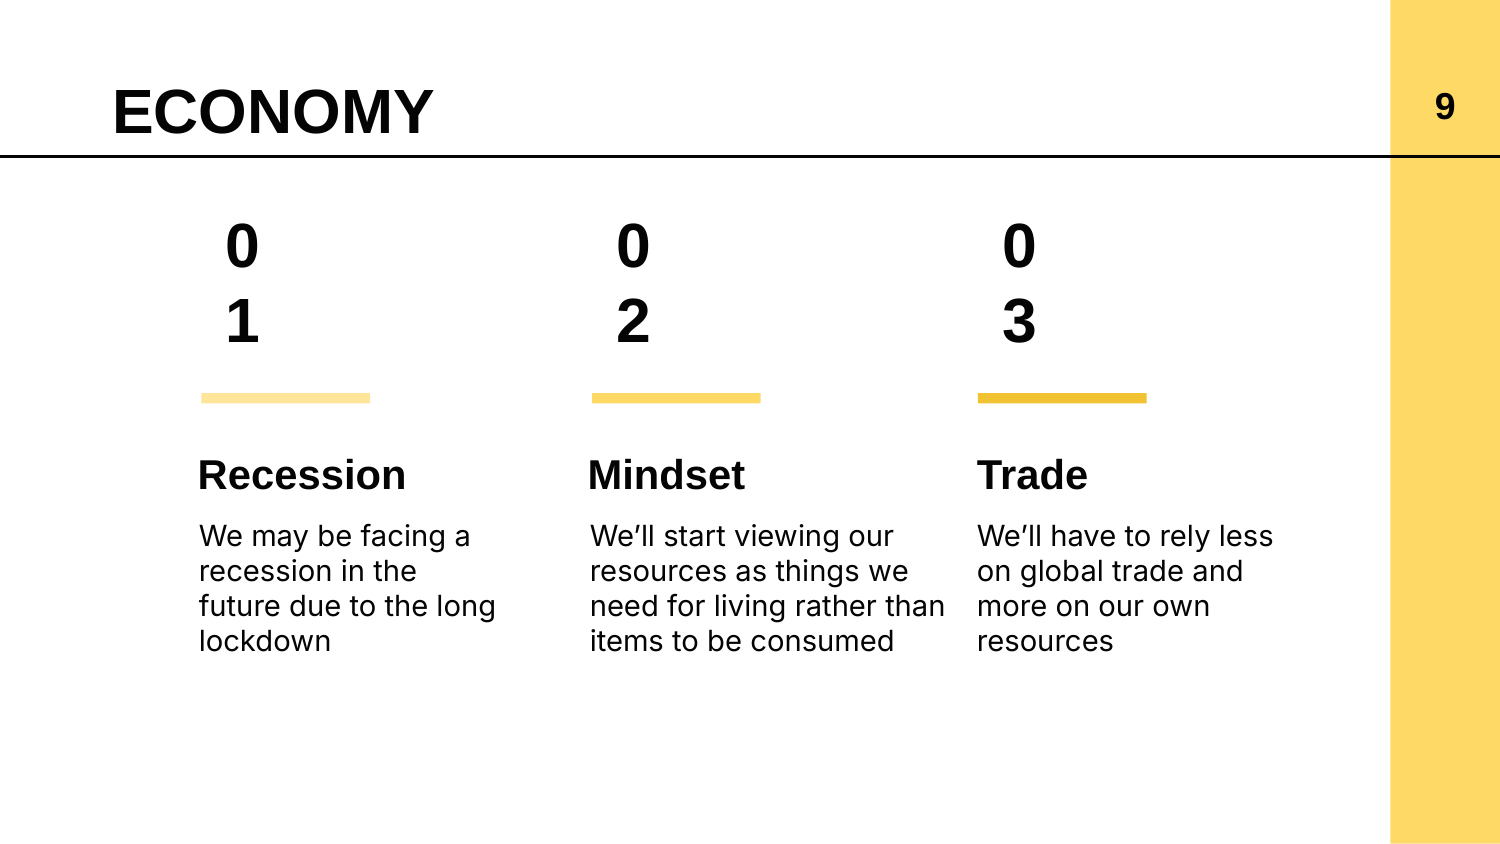

ECONOMY
9
01
02
03

# Recession
Mindset
Trade
We may be facing a recession in the future due to the long lockdown
We’ll start viewing our resources as things we need for living rather than items to be consumed
We’ll have to rely less on global trade and more on our own resources